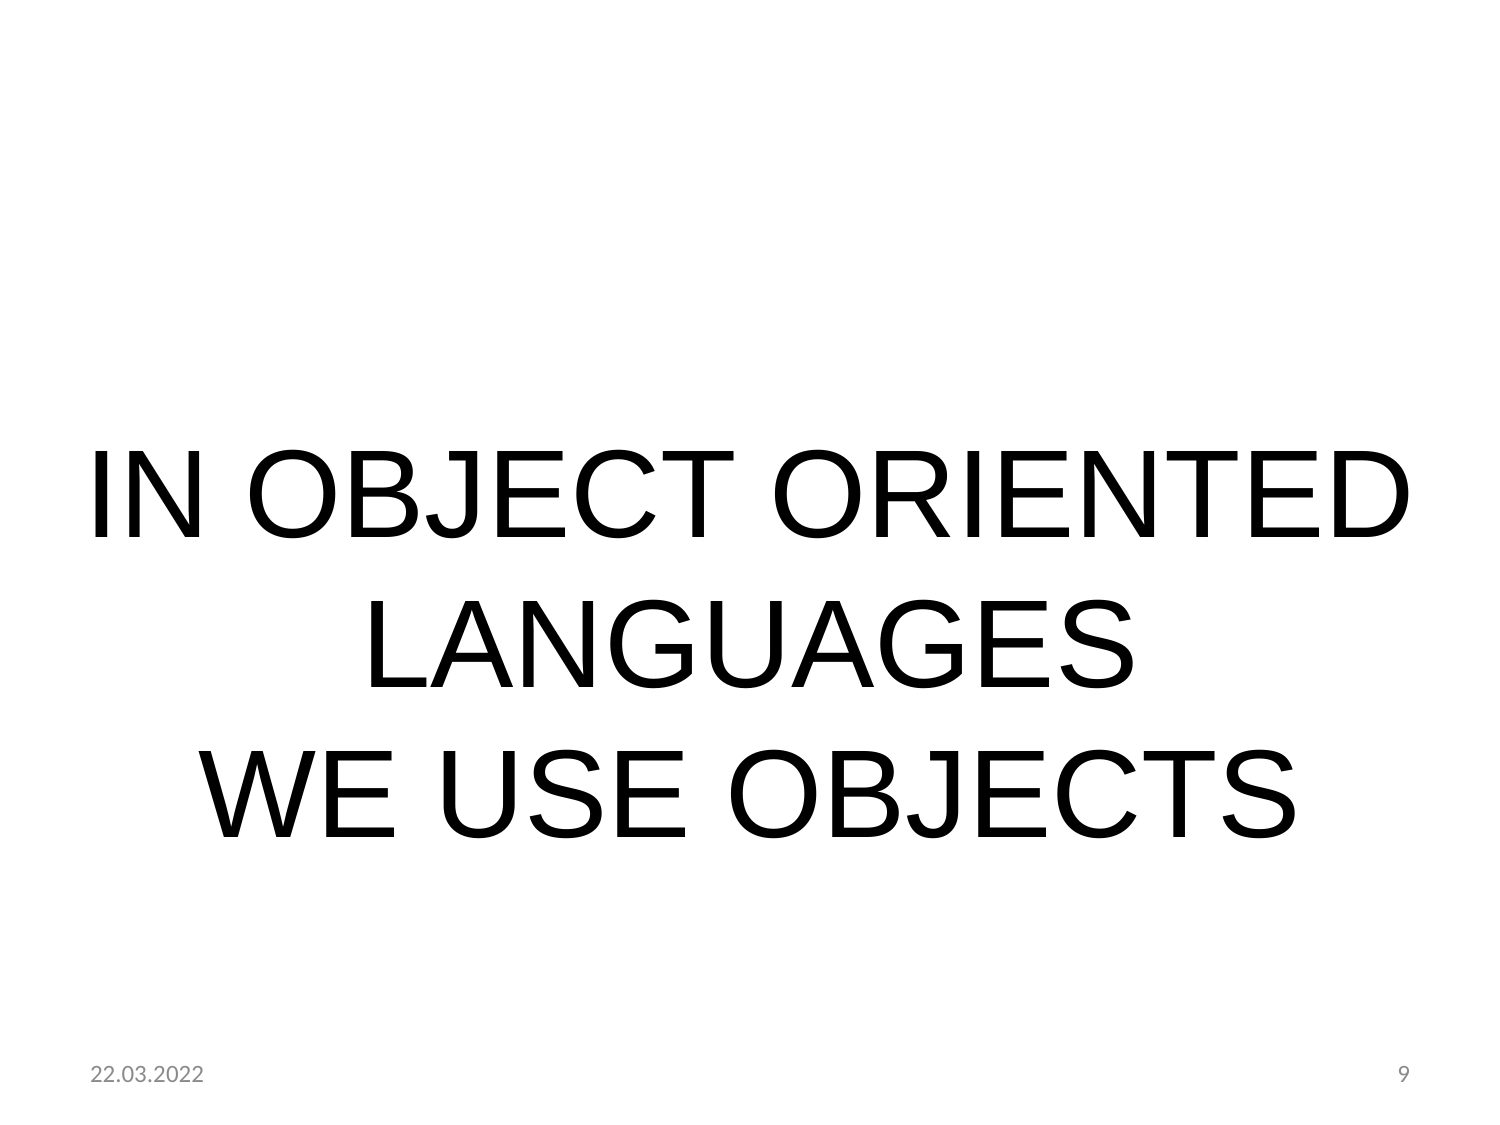

IN OBJECT ORIENTED LANGUAGES
WE USE OBJECTS
22.03.2022
9